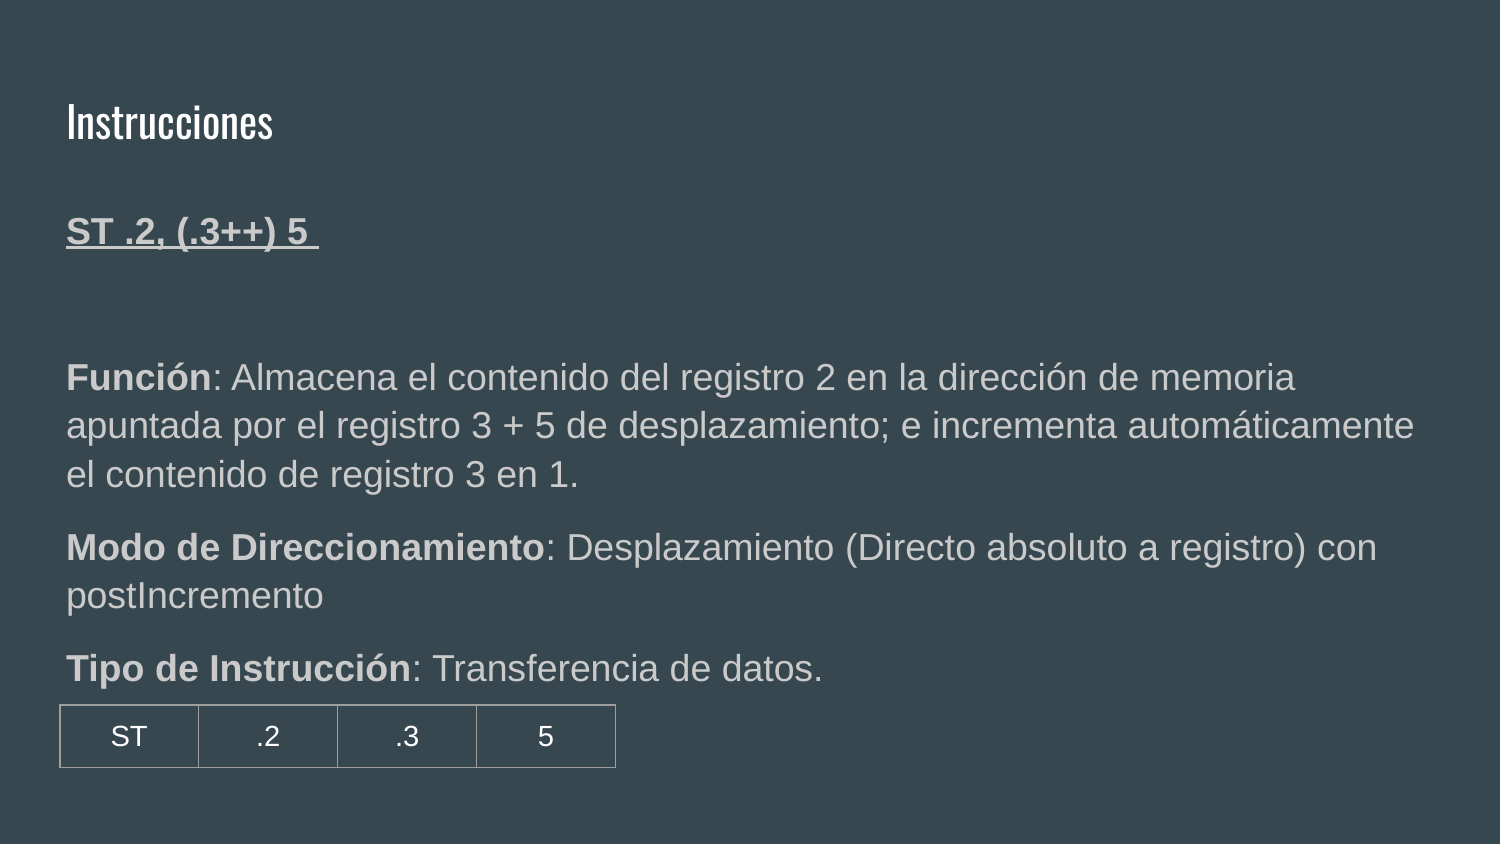

# Instrucciones
ST .2, (.3++) 5

Función: Almacena el contenido del registro 2 en la dirección de memoria apuntada por el registro 3 + 5 de desplazamiento; e incrementa automáticamente el contenido de registro 3 en 1.
Modo de Direccionamiento: Desplazamiento (Directo absoluto a registro) con postIncremento
Tipo de Instrucción: Transferencia de datos.

| ST | .2 | .3 | 5 |
| --- | --- | --- | --- |